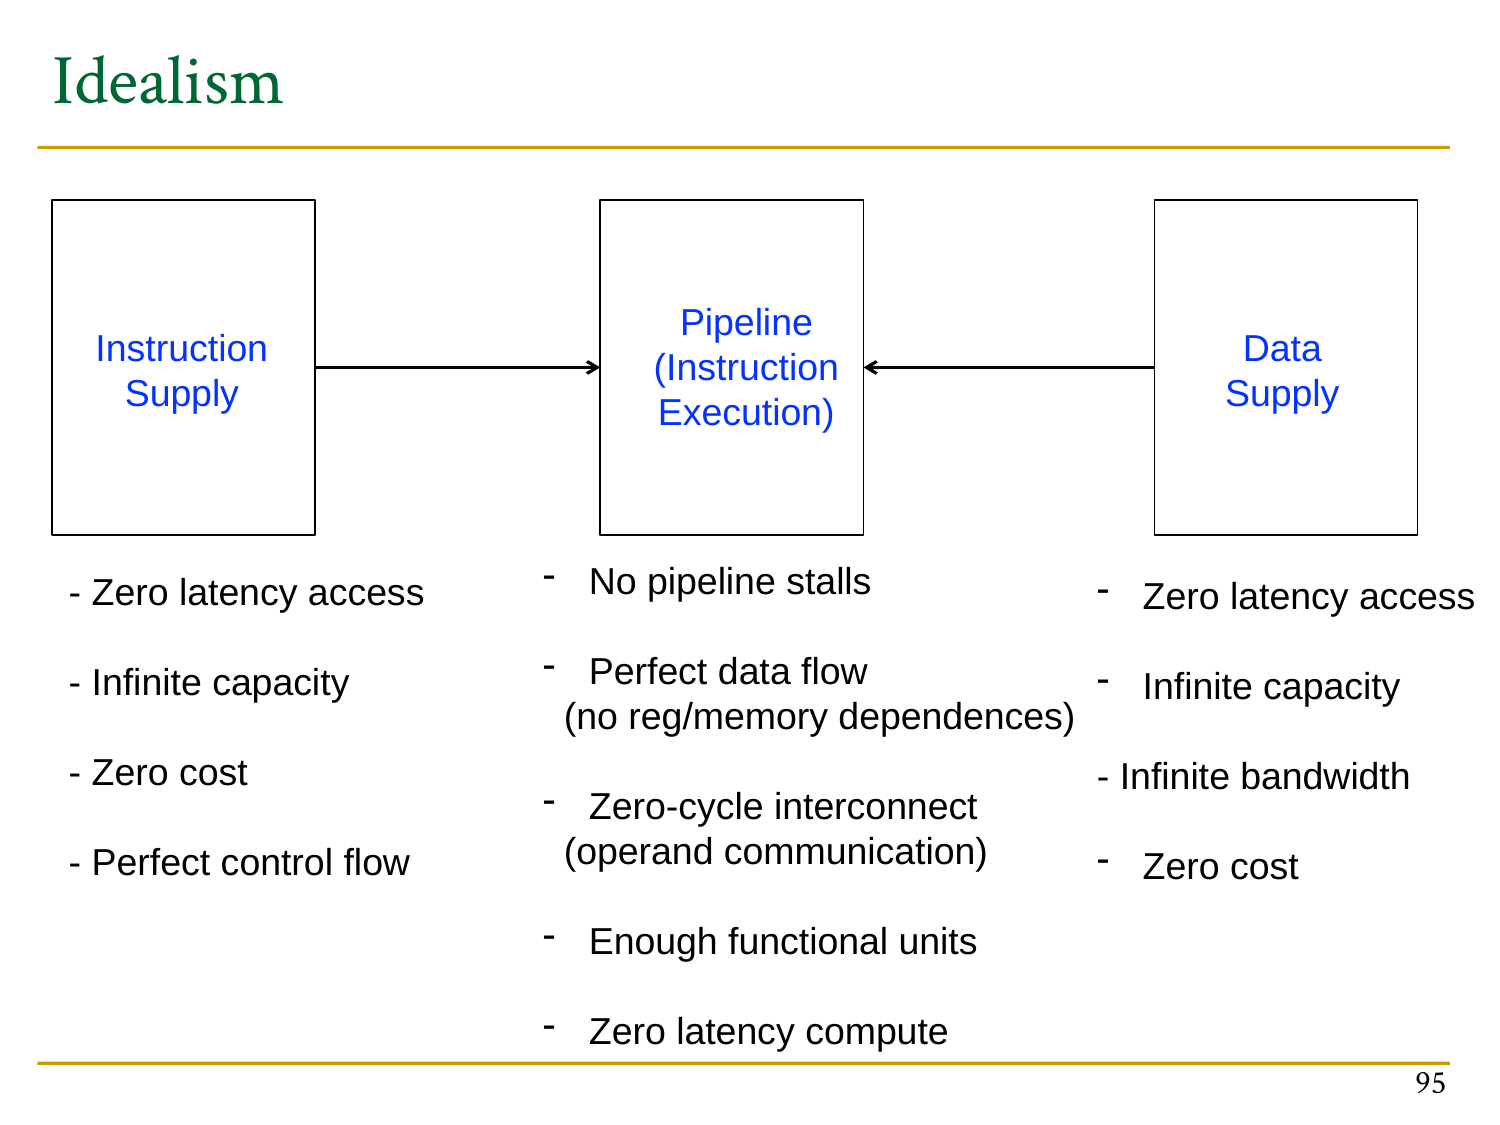

# Idealism

Pipeline
(Instruction
Execution)
Instruction
Supply
Data
Supply
 No pipeline stalls

 Perfect data flow
  (no reg/memory dependences)

 Zero-cycle interconnect
  (operand communication)

 Enough functional units

 Zero latency compute

- Zero latency access

- Infinite capacity

- Zero cost

- Perfect control flow

 Zero latency access

 Infinite capacity

- Infinite bandwidth

 Zero cost

95